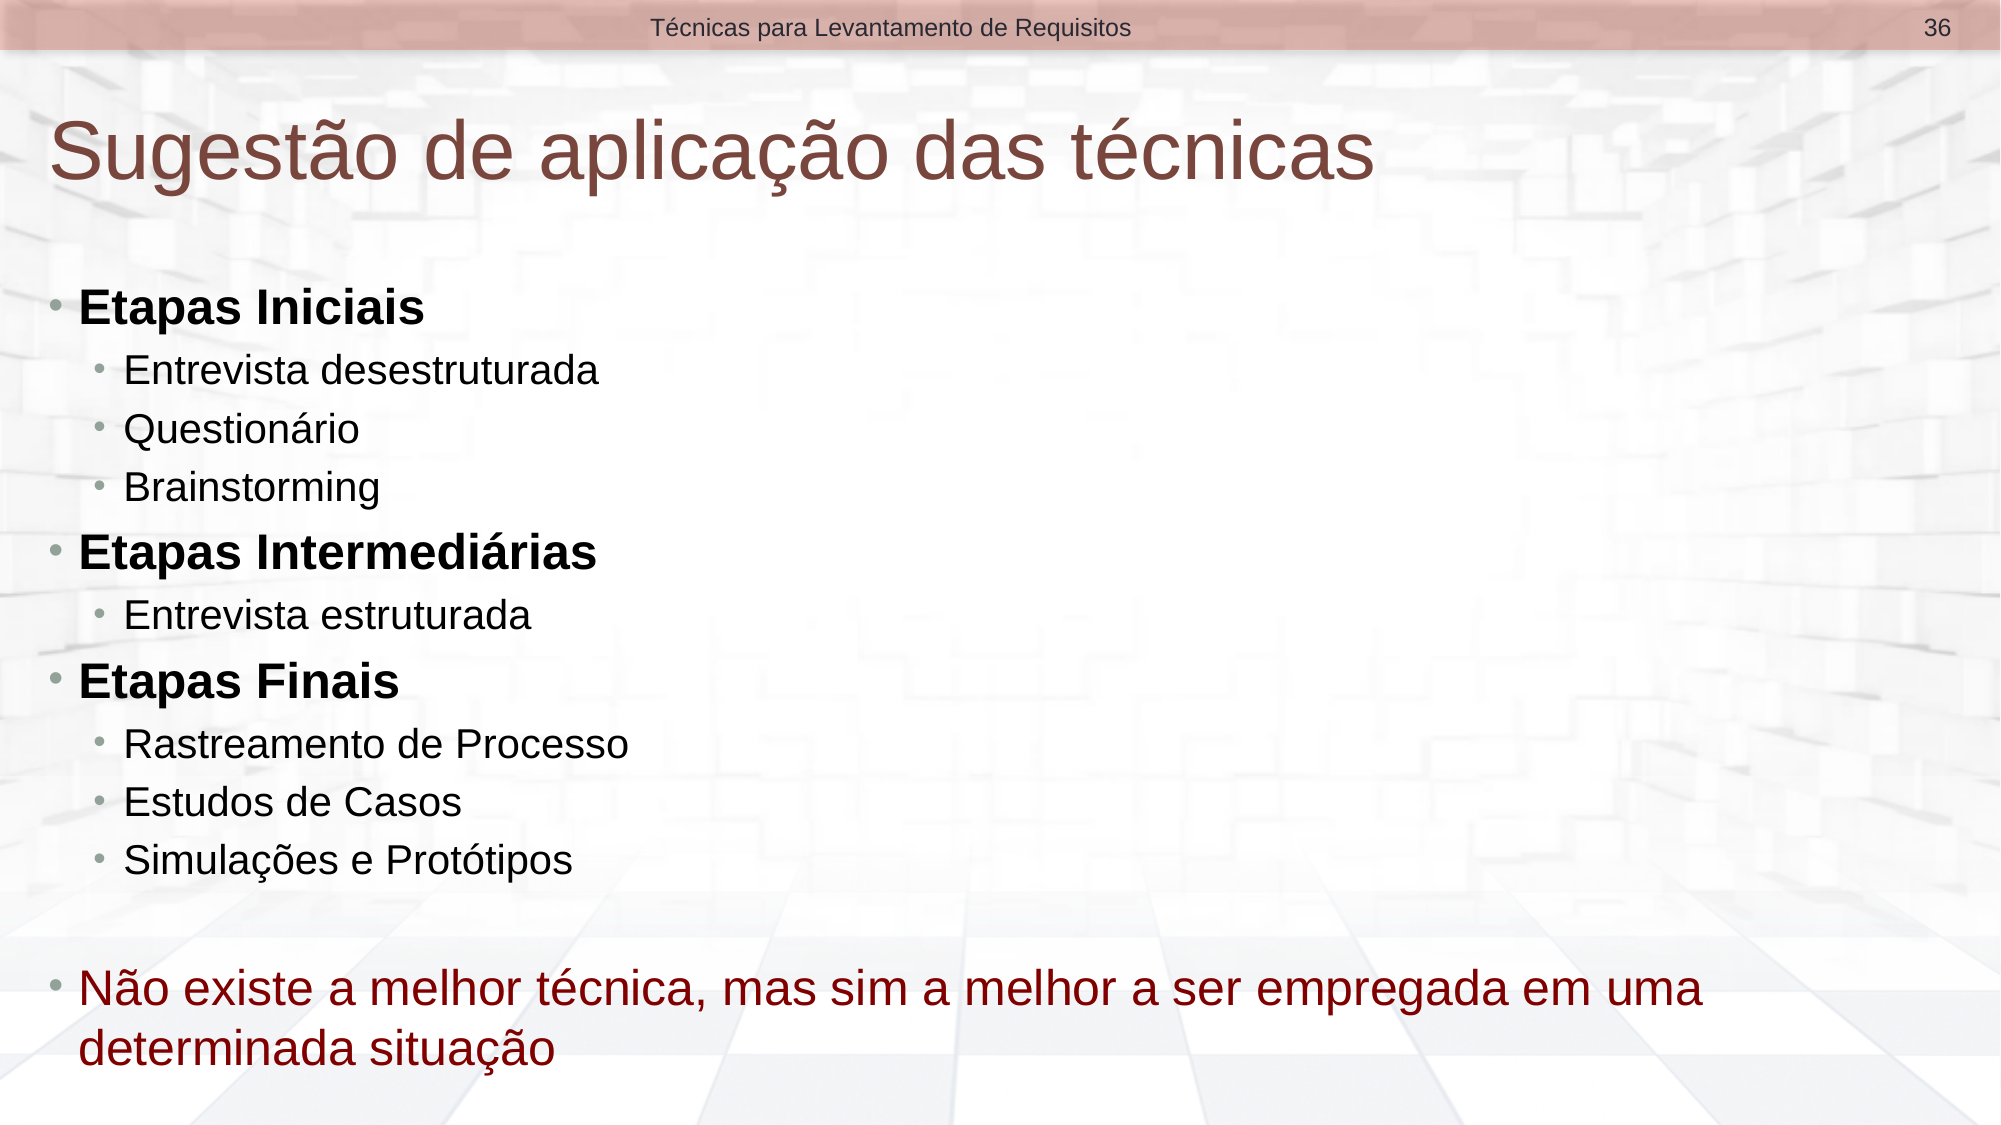

36
Técnicas para Levantamento de Requisitos
# Sugestão de aplicação das técnicas
Etapas Iniciais
Entrevista desestruturada
Questionário
Brainstorming
Etapas Intermediárias
Entrevista estruturada
Etapas Finais
Rastreamento de Processo
Estudos de Casos
Simulações e Protótipos

Não existe a melhor técnica, mas sim a melhor a ser empregada em uma determinada situação